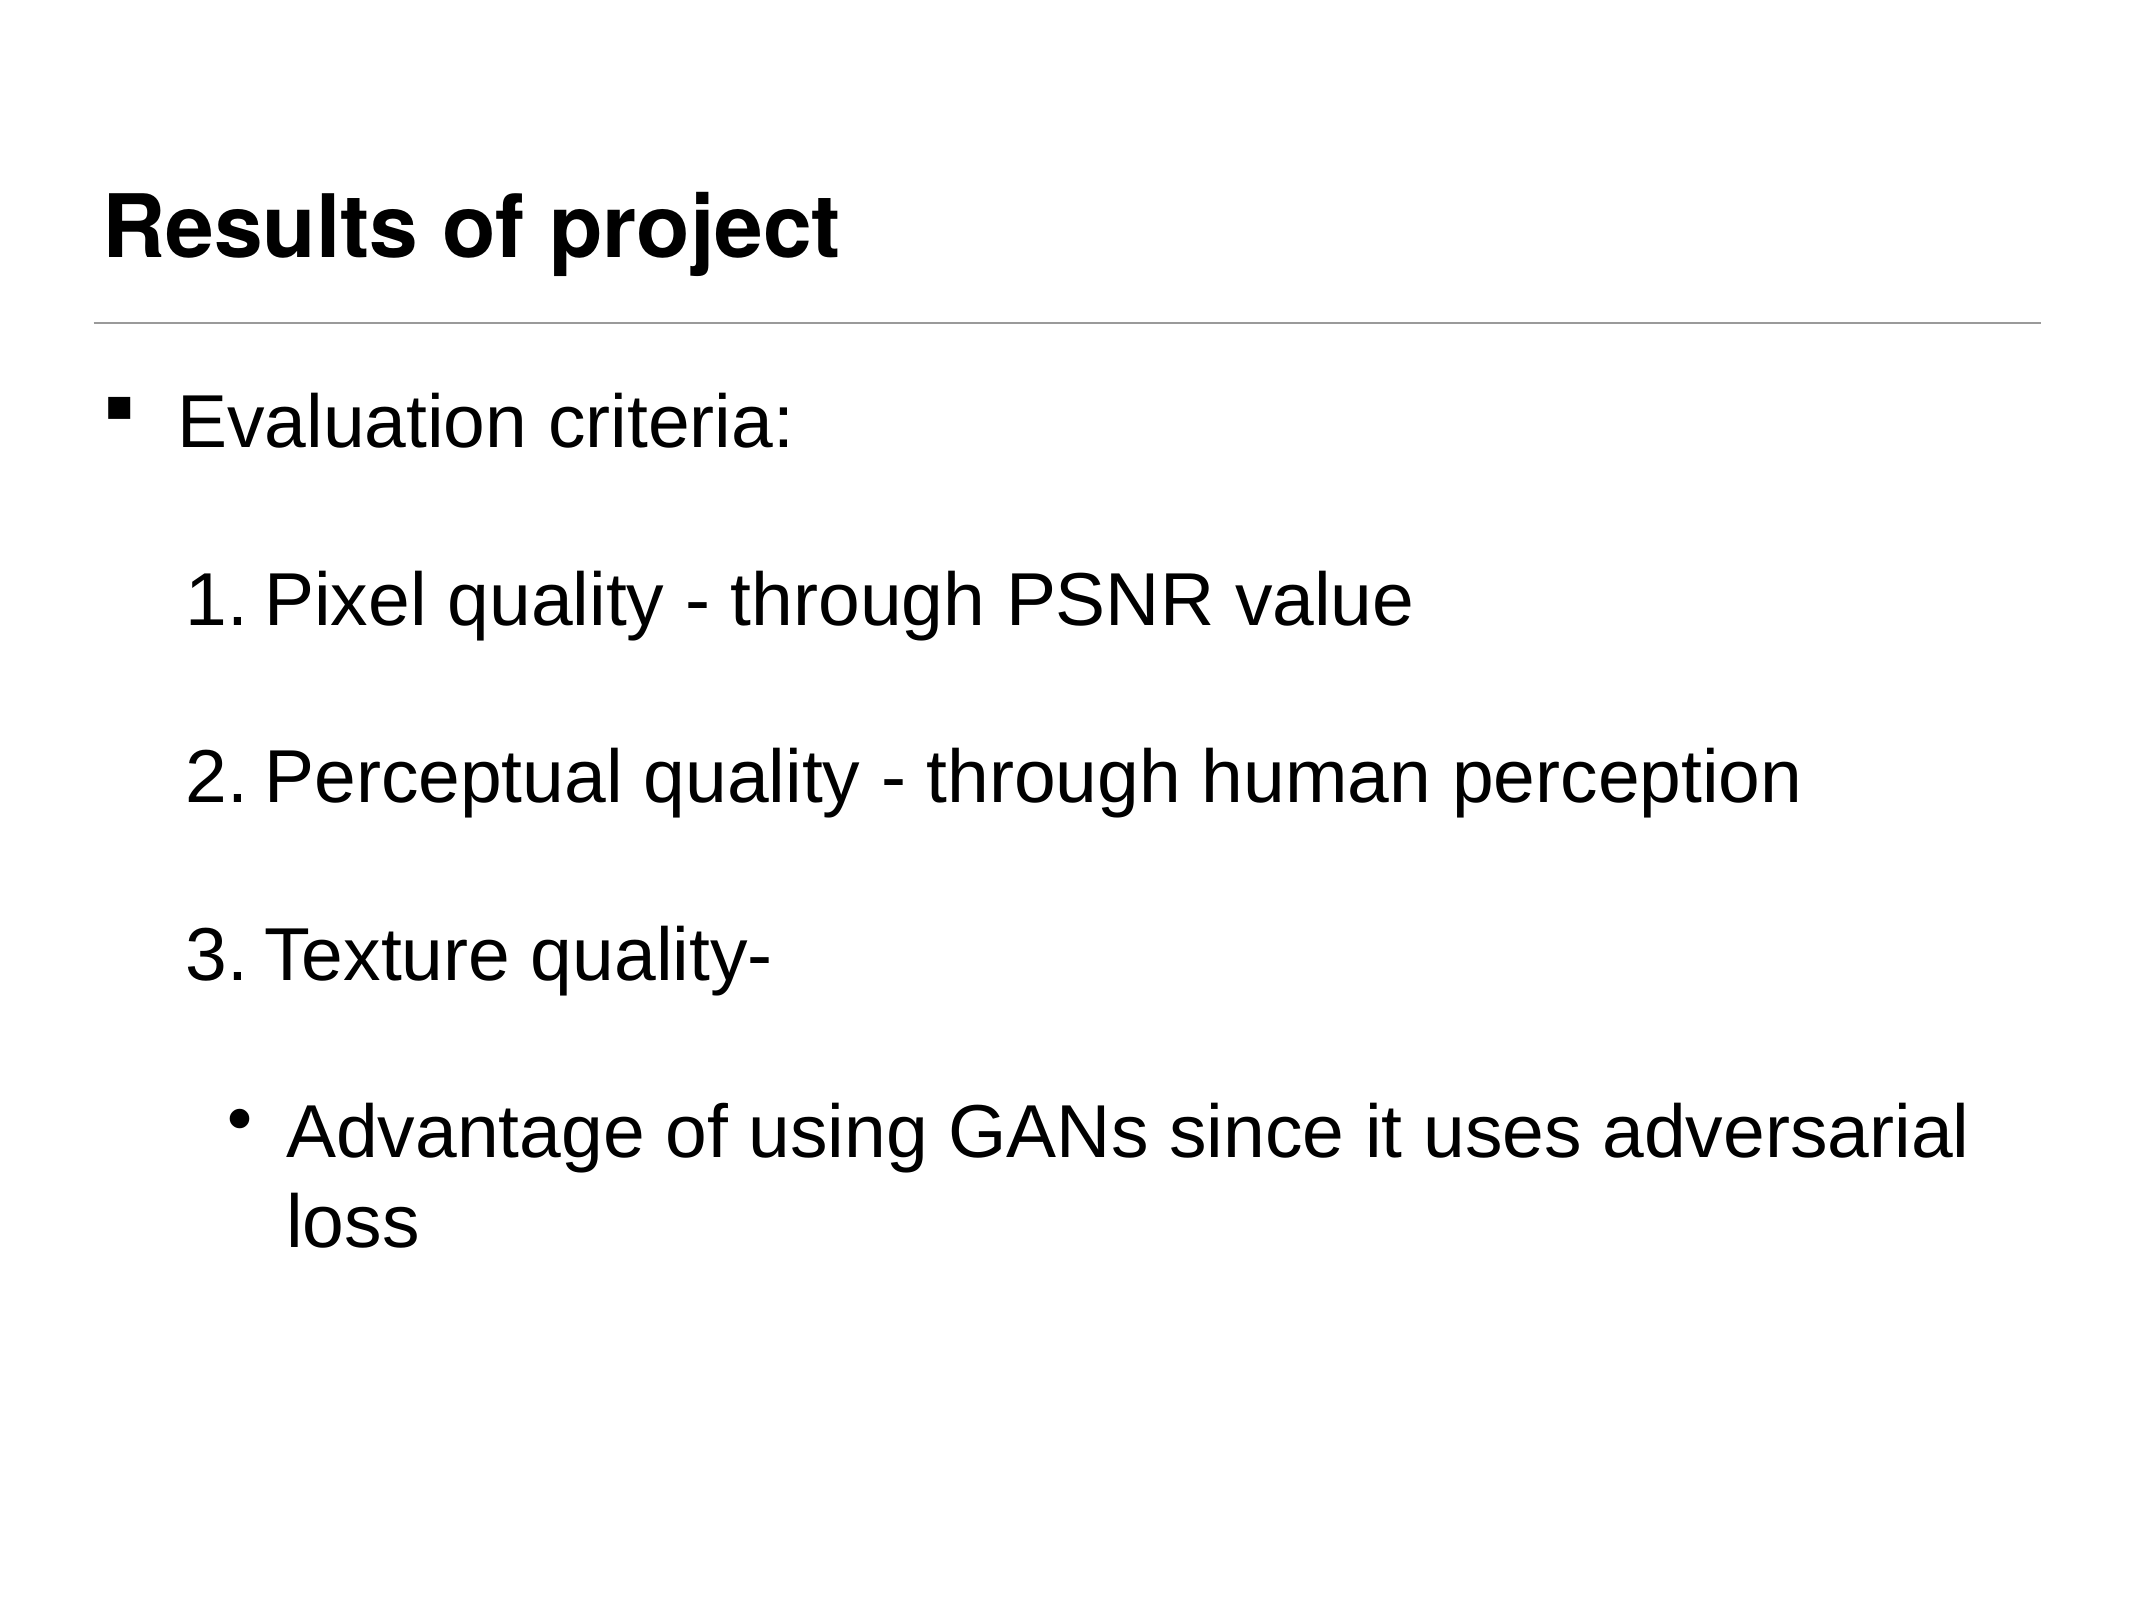

# Results of project
Evaluation criteria:
Pixel quality - through PSNR value
Perceptual quality - through human perception
Texture quality-
Advantage of using GANs since it uses adversarial loss